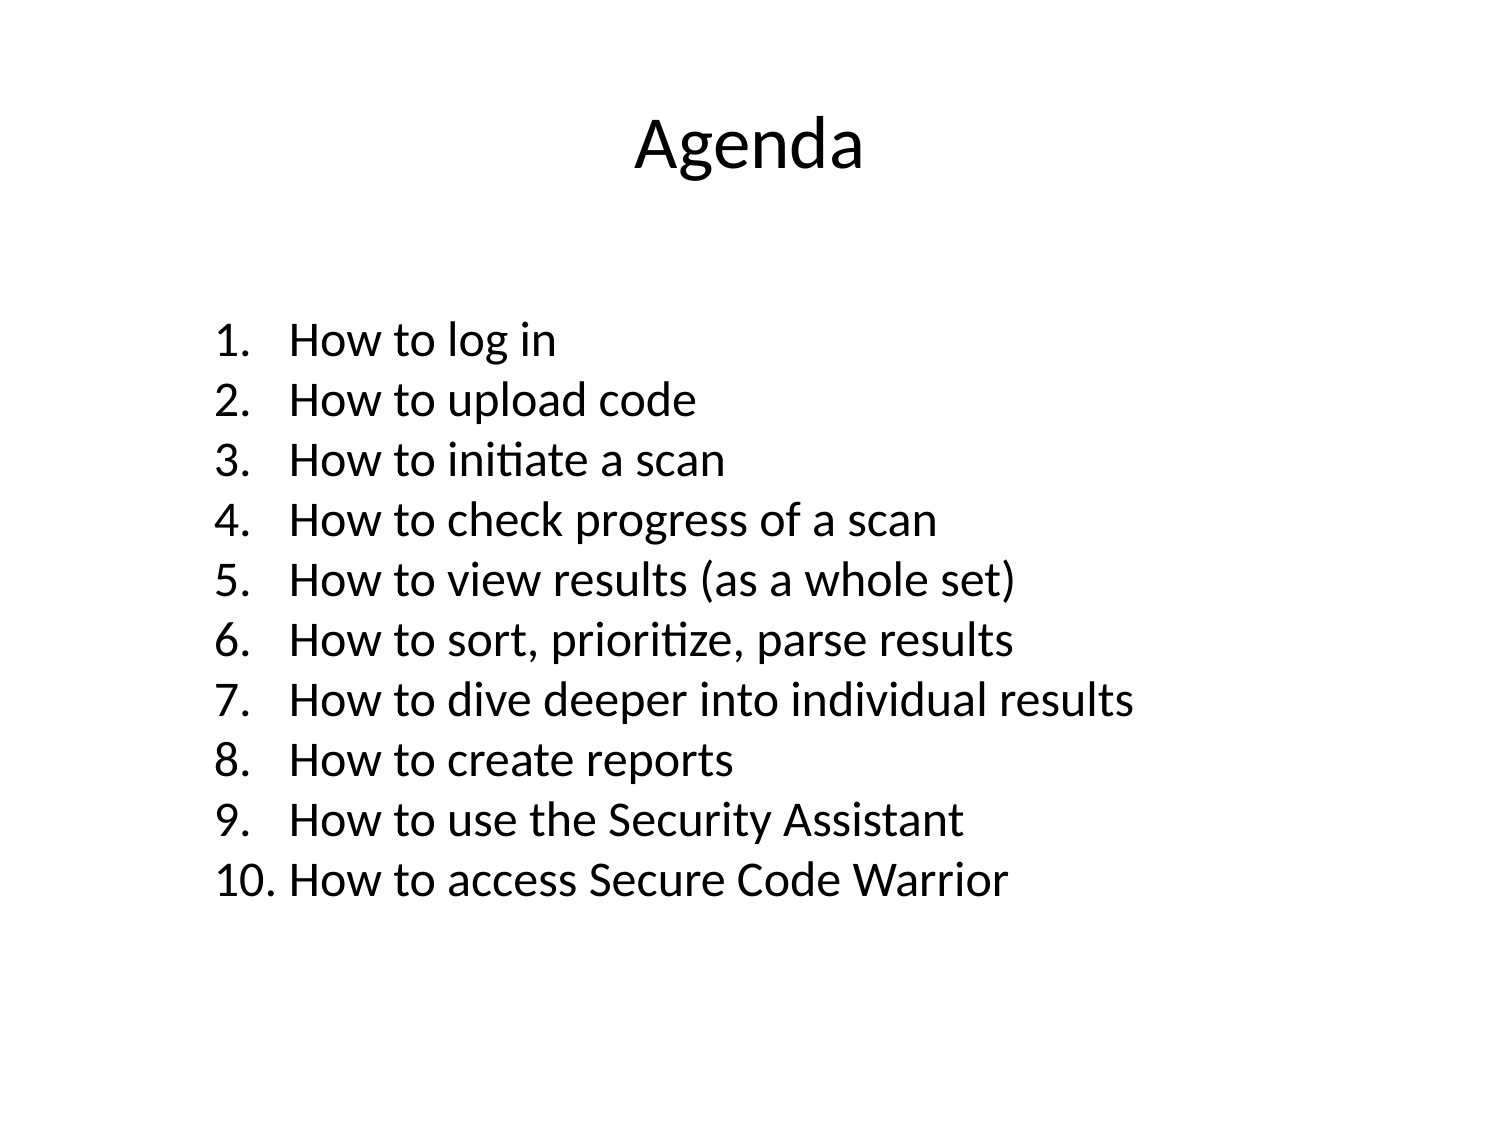

# Agenda
How to log in
How to upload code
How to initiate a scan
How to check progress of a scan
How to view results (as a whole set)
How to sort, prioritize, parse results
How to dive deeper into individual results
How to create reports
How to use the Security Assistant
How to access Secure Code Warrior